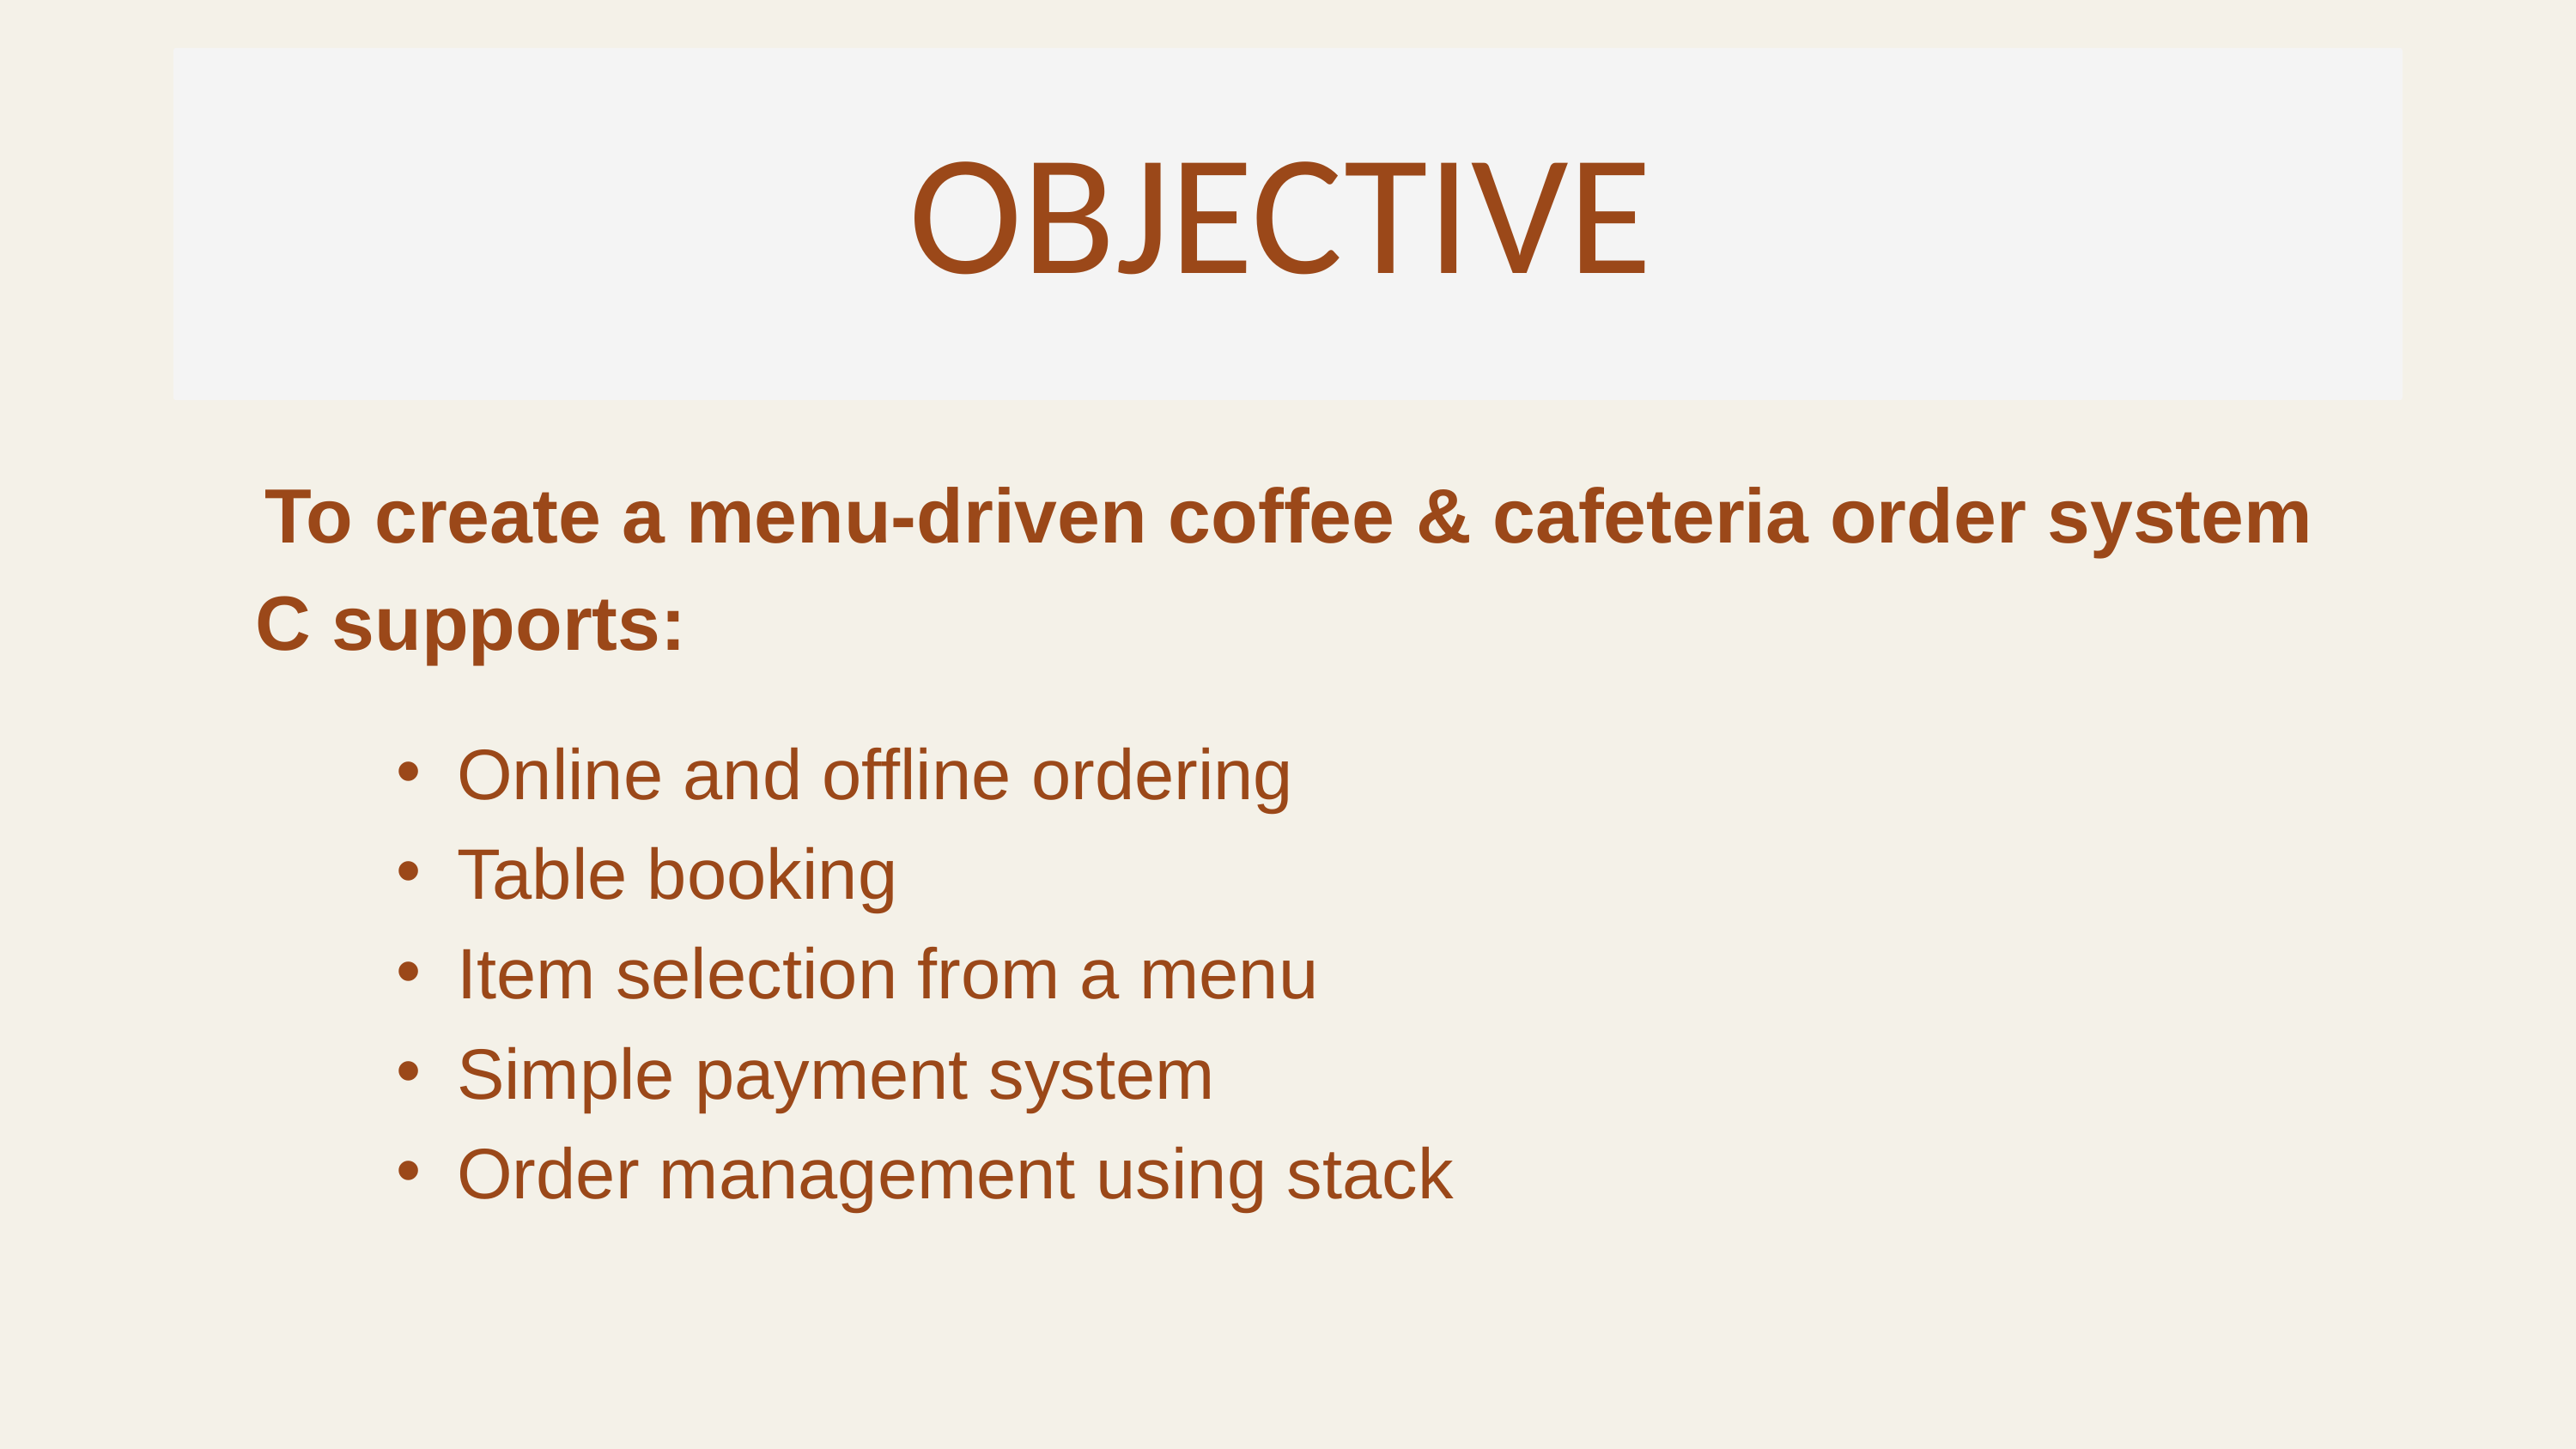

OBJECTIVE
To create a menu-driven coffee & cafeteria order system      C supports:
Online and offline ordering
Table booking
Item selection from a menu
Simple payment system
Order management using stack